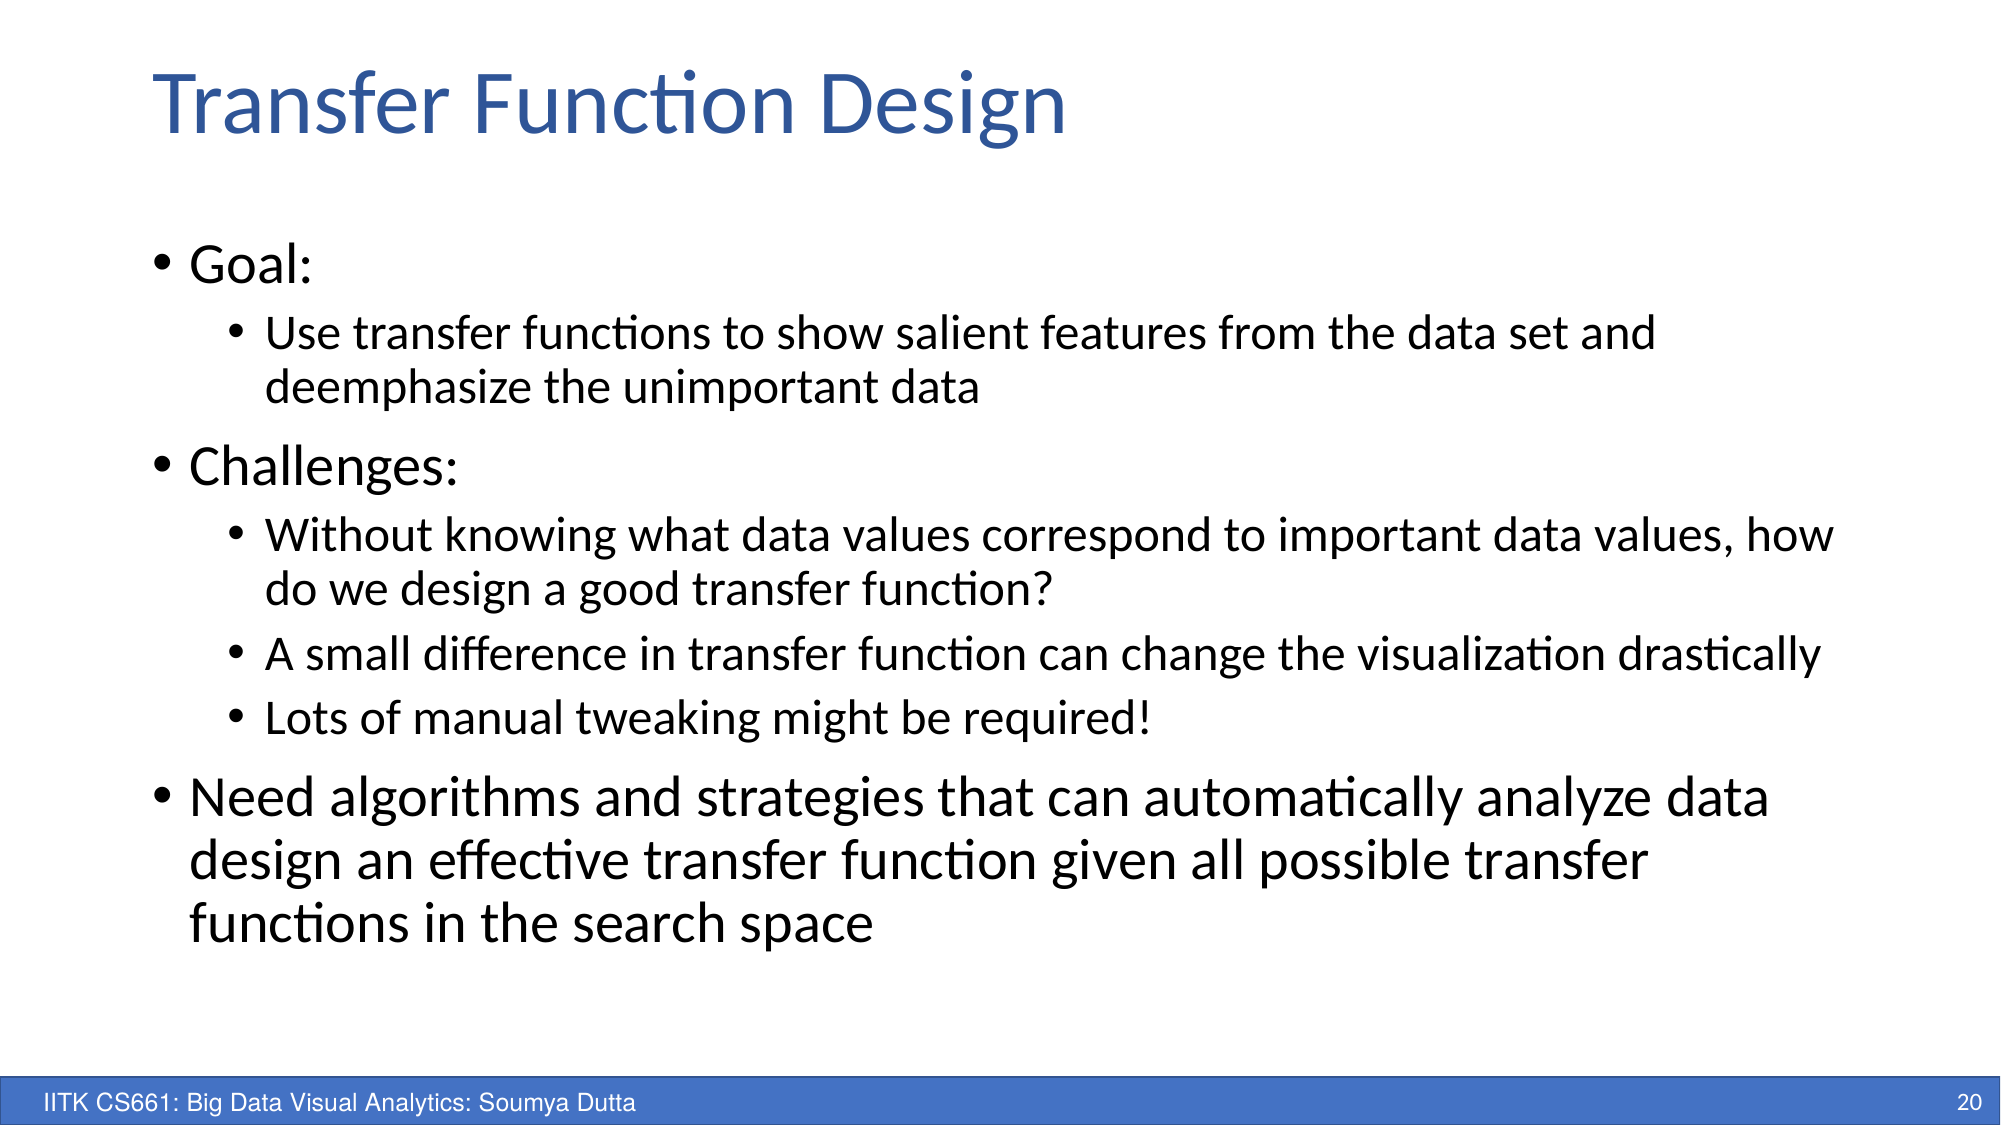

# Transfer Function Design
Goal:
Use transfer functions to show salient features from the data set and deemphasize the unimportant data
Challenges:
Without knowing what data values correspond to important data values, how do we design a good transfer function?
A small difference in transfer function can change the visualization drastically
Lots of manual tweaking might be required!
Need algorithms and strategies that can automatically analyze data design an effective transfer function given all possible transfer functions in the search space